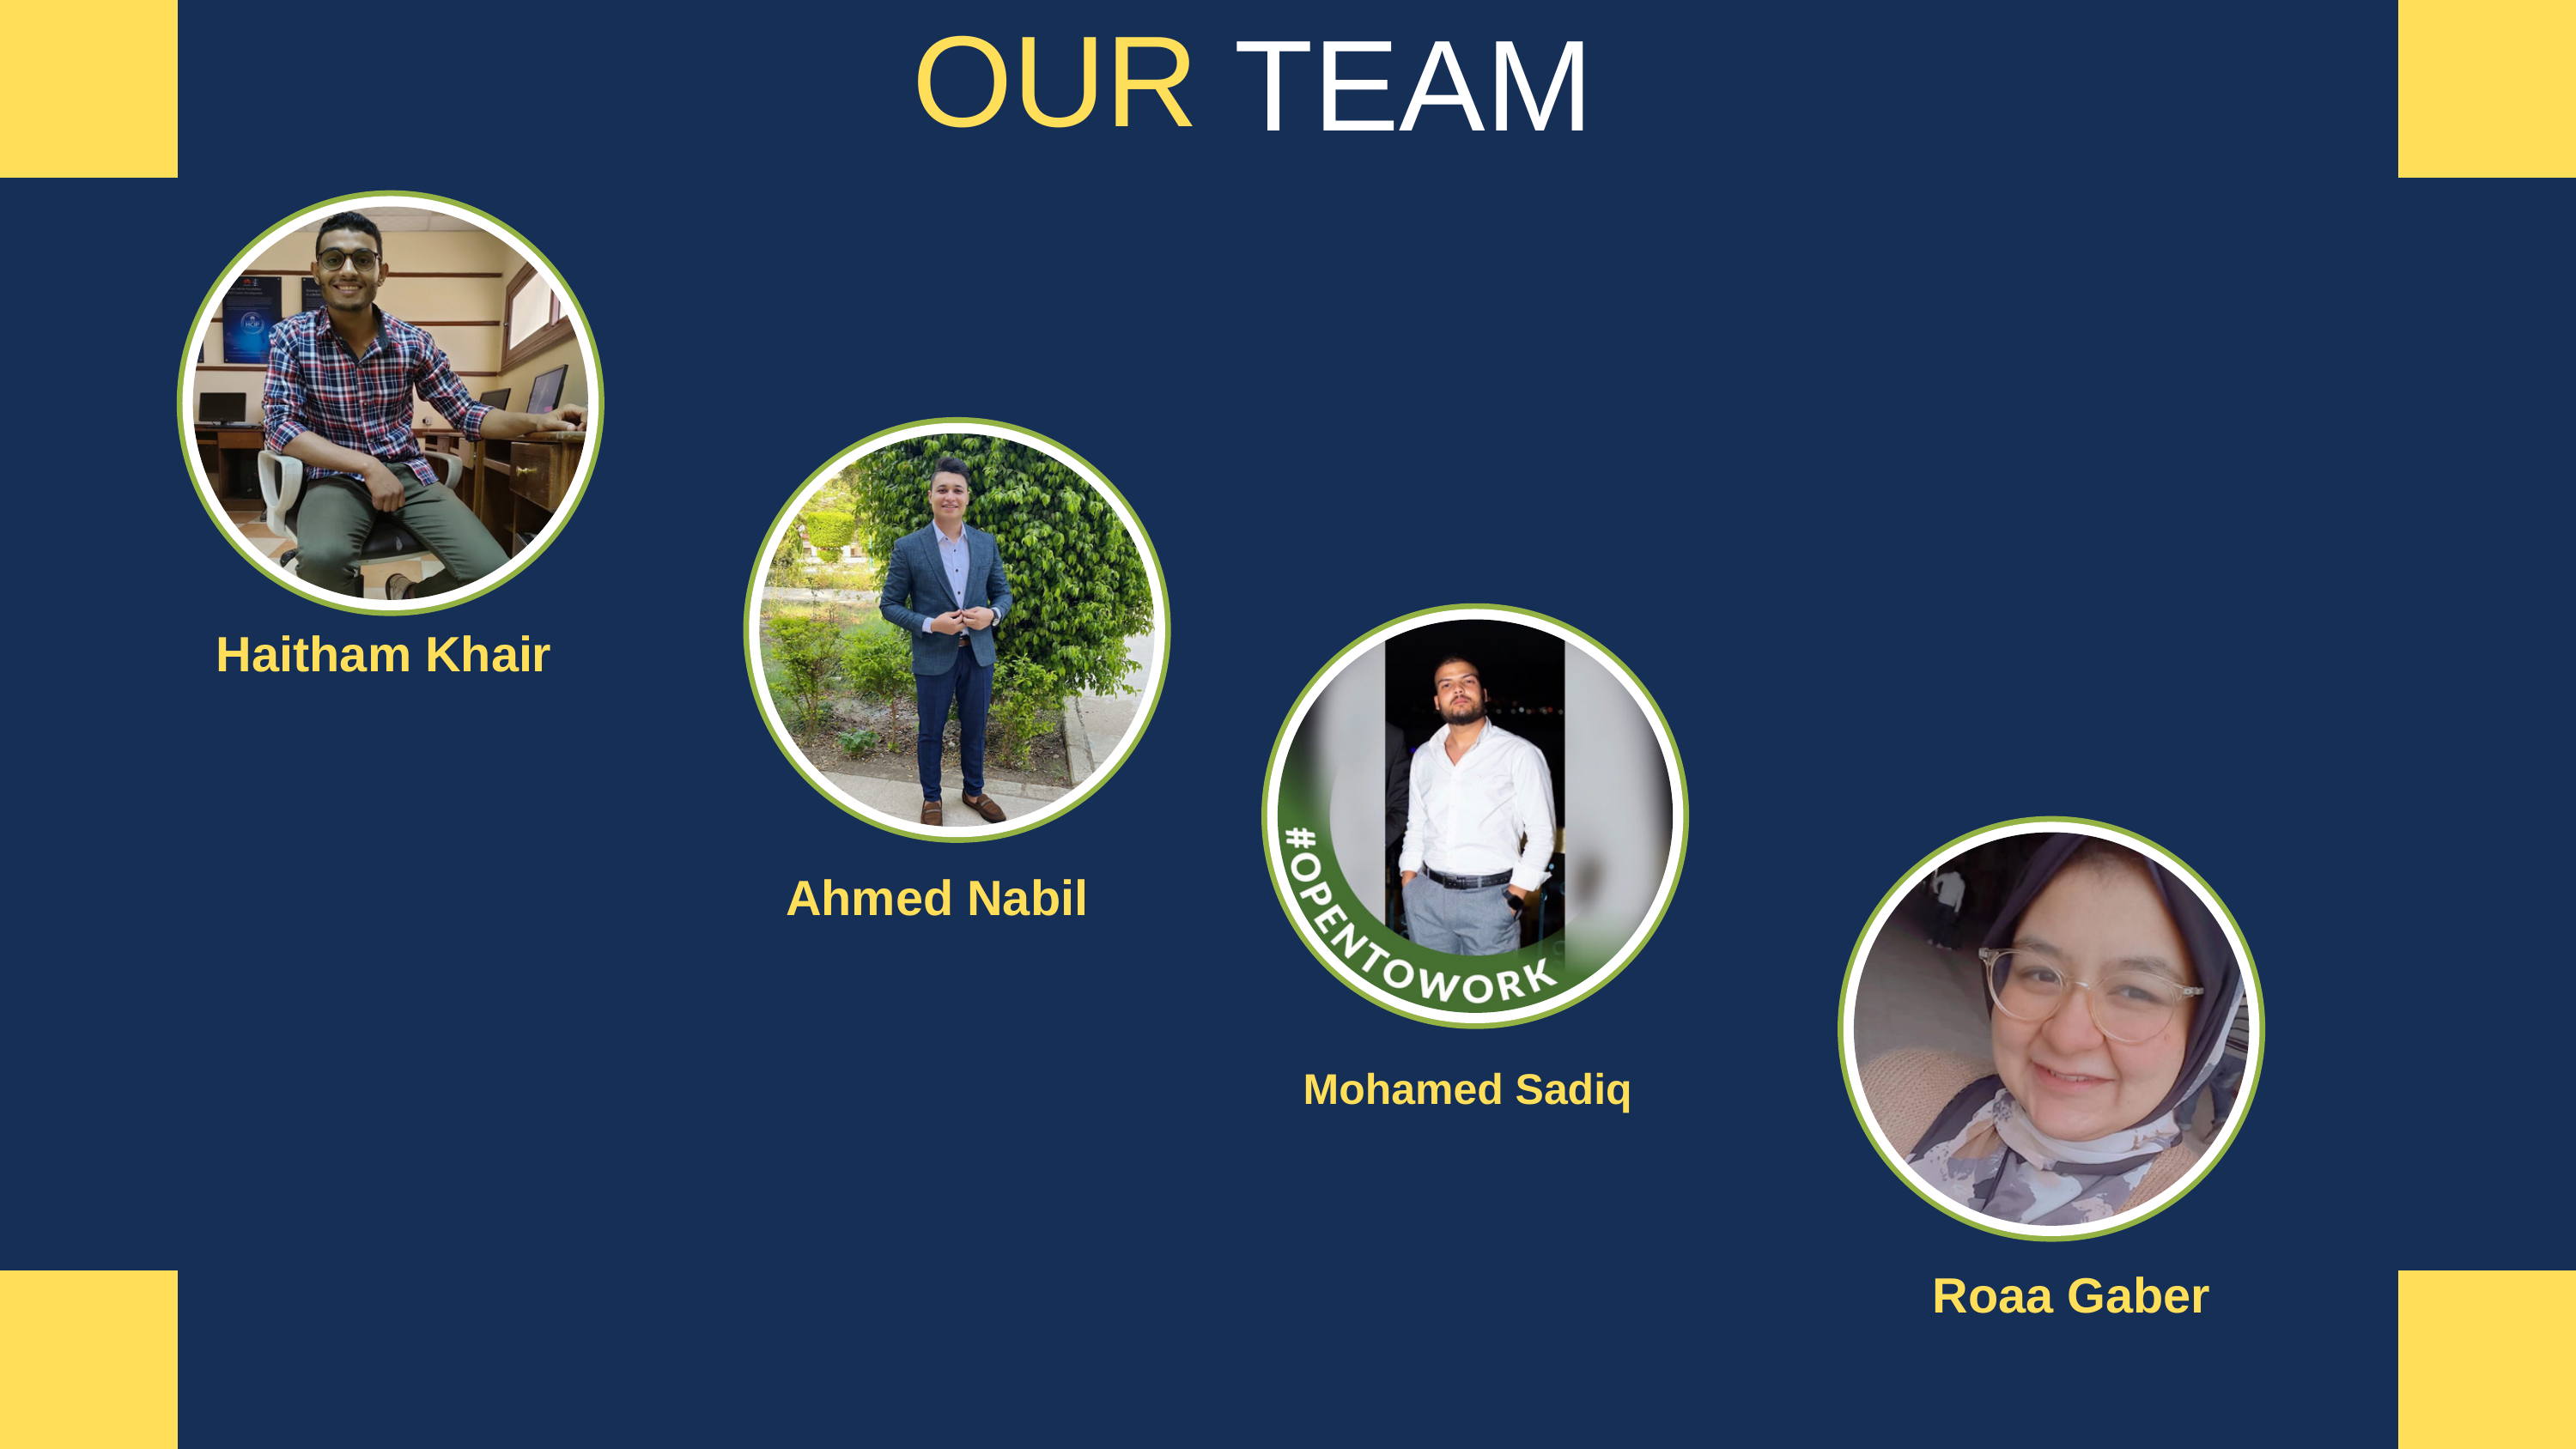

OUR
TEAM

Haitham Khair

Ahmed Nabil
Mohamed Sadiq
Roaa Gaber